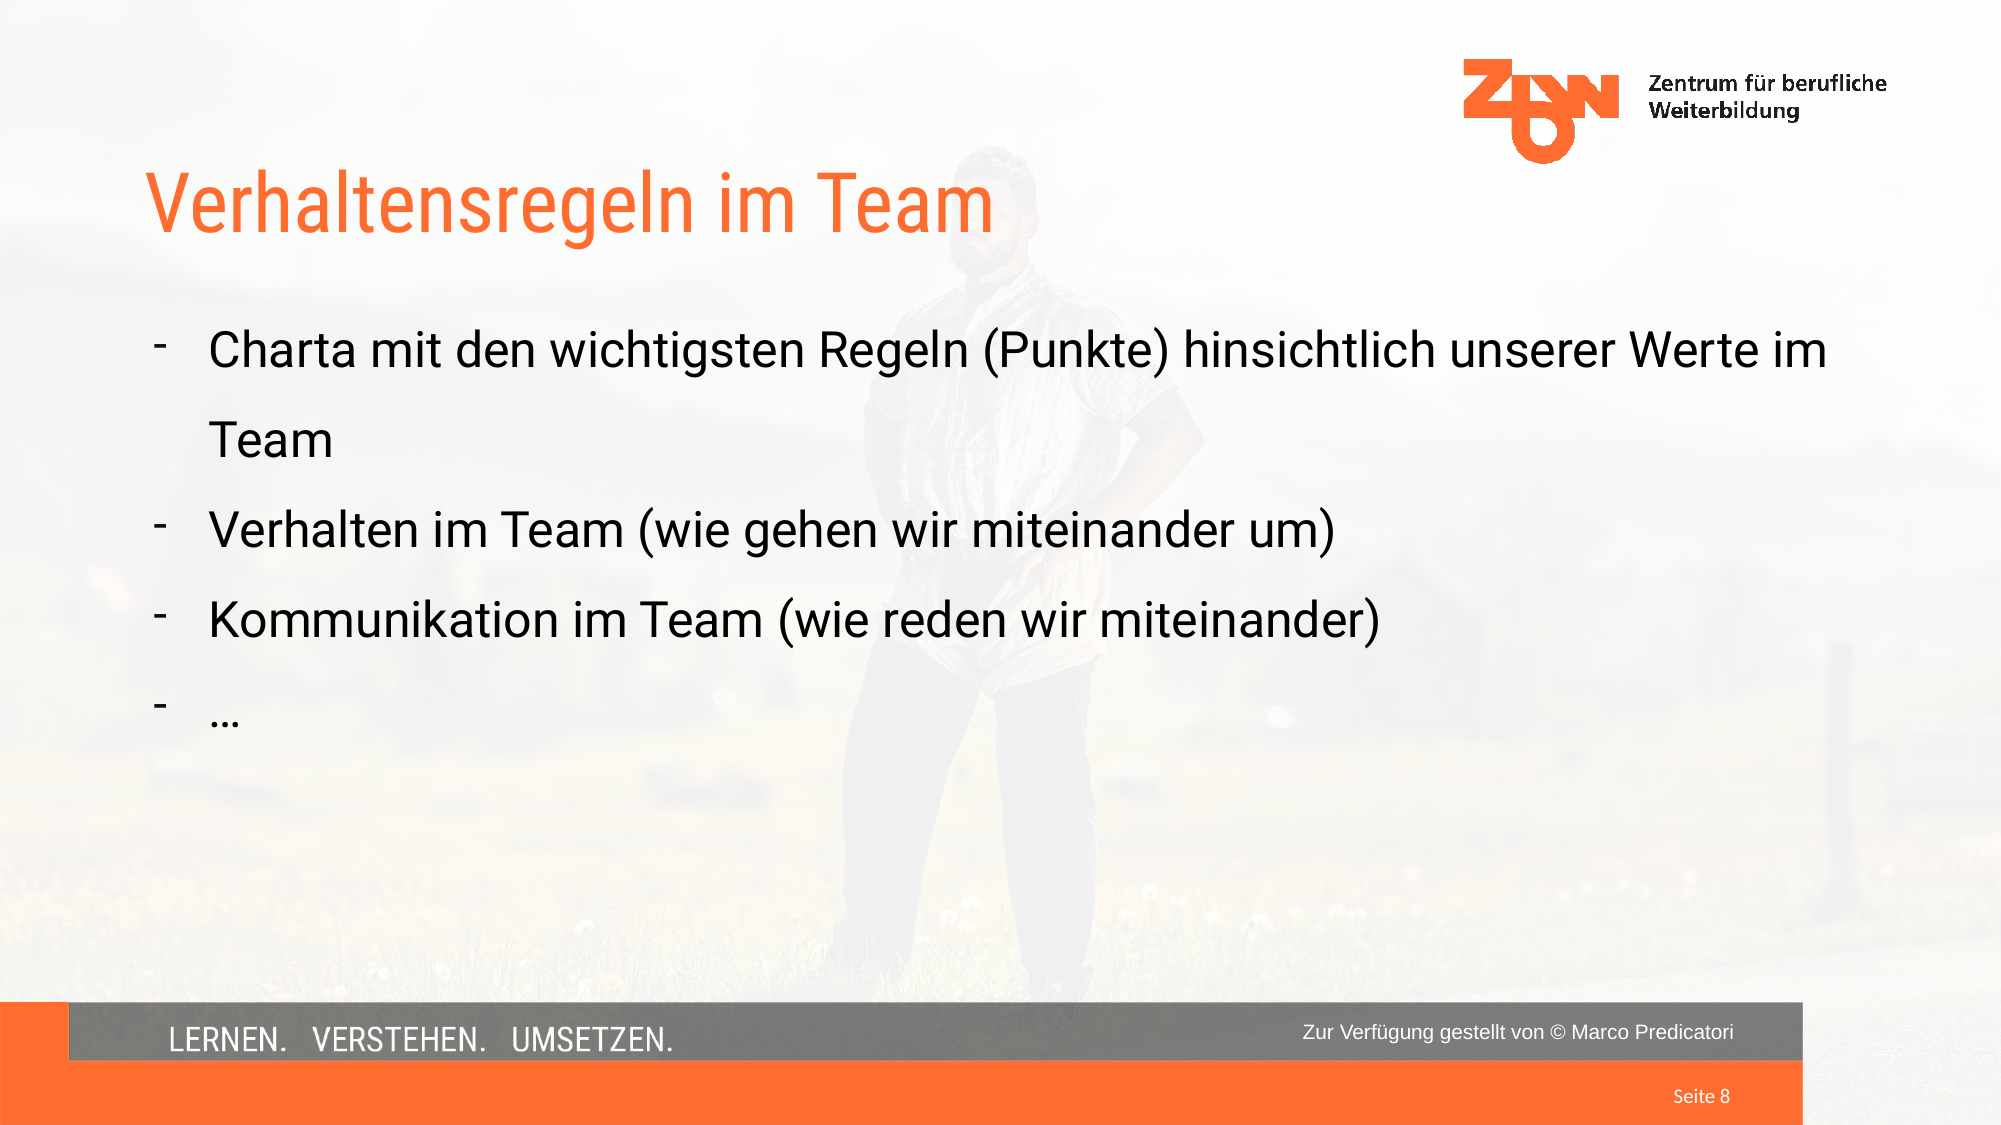

Verhaltensregeln im Team
Charta mit den wichtigsten Regeln (Punkte) hinsichtlich unserer Werte im Team
Verhalten im Team (wie gehen wir miteinander um)
Kommunikation im Team (wie reden wir miteinander)
…